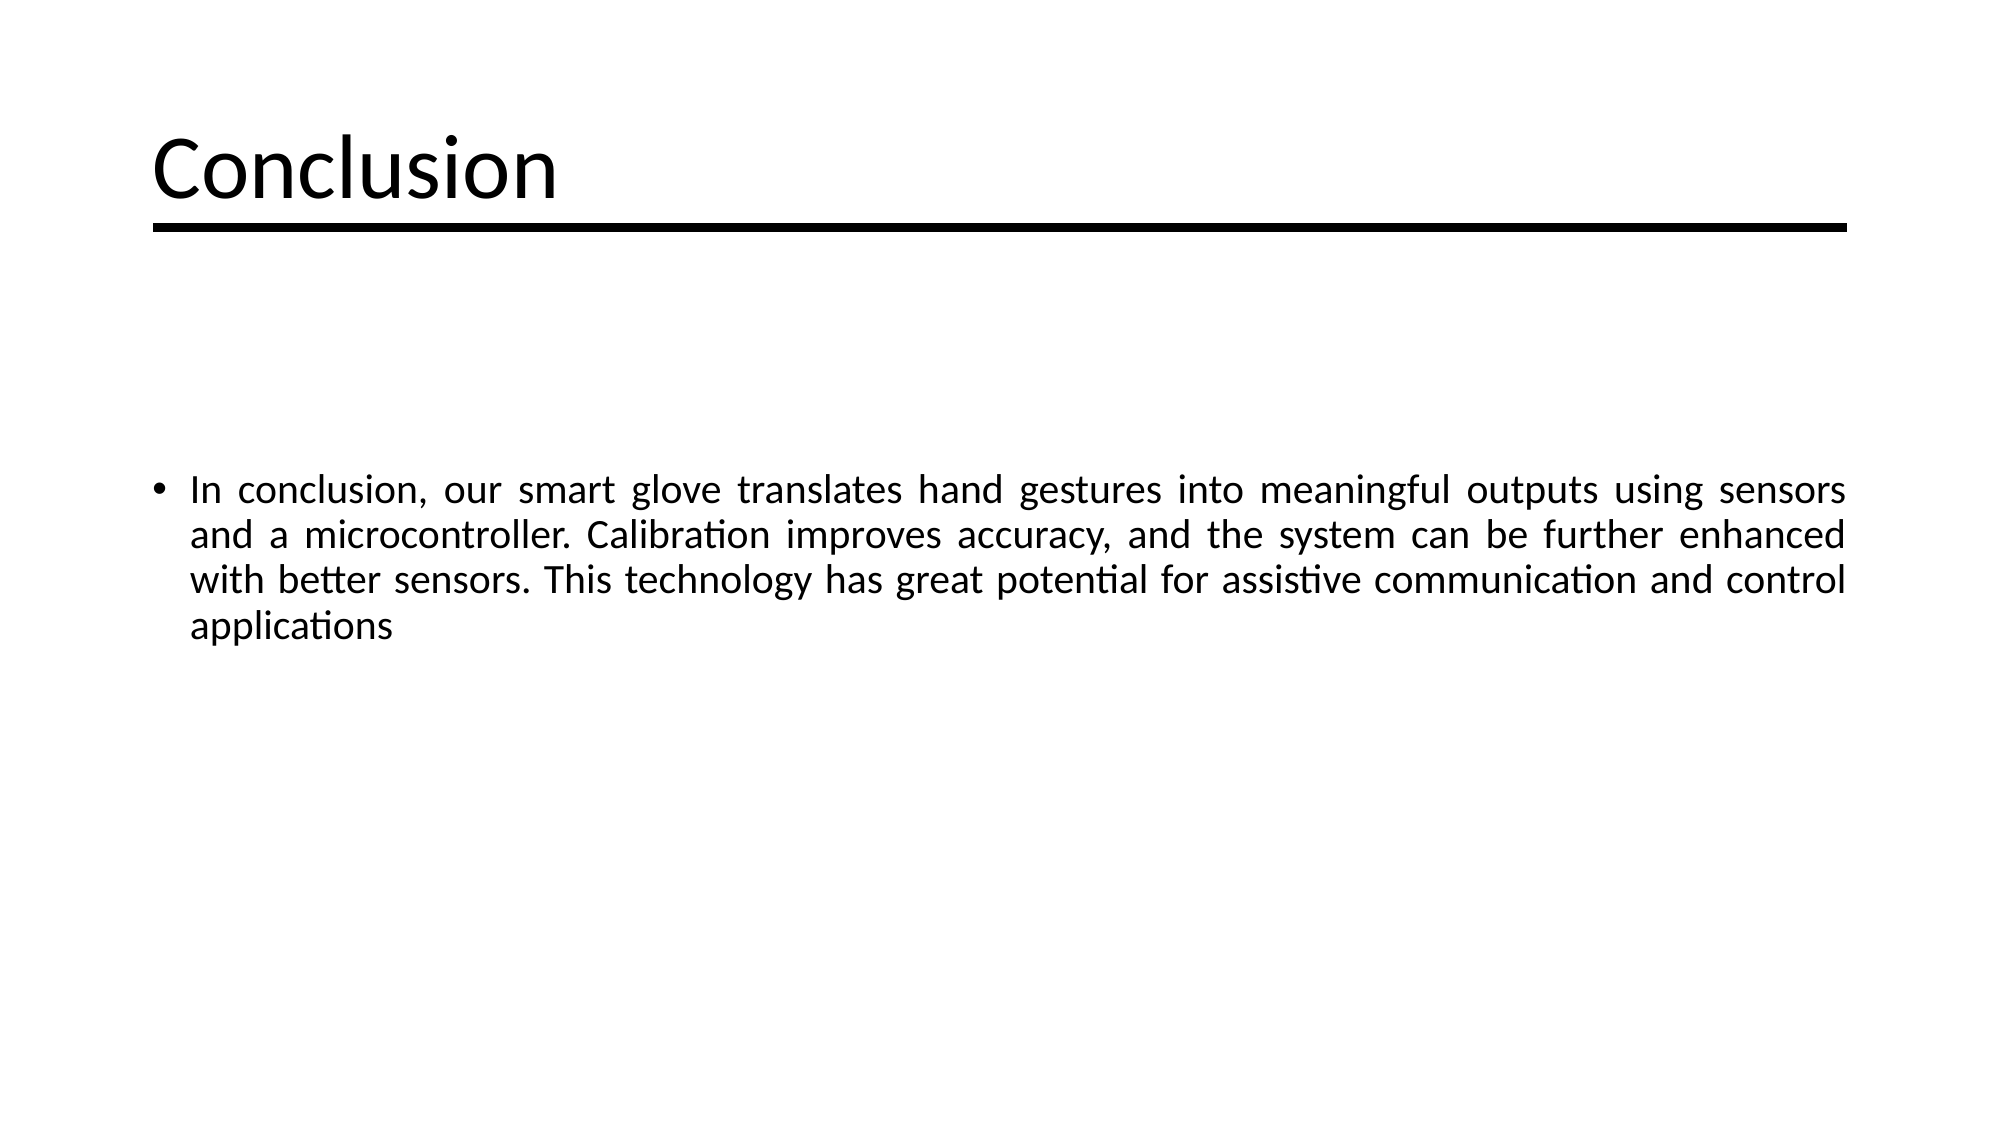

# Conclusion

In conclusion, our smart glove translates hand gestures into meaningful outputs using sensors and a microcontroller. Calibration improves accuracy, and the system can be further enhanced with better sensors. This technology has great potential for assistive communication and control applications